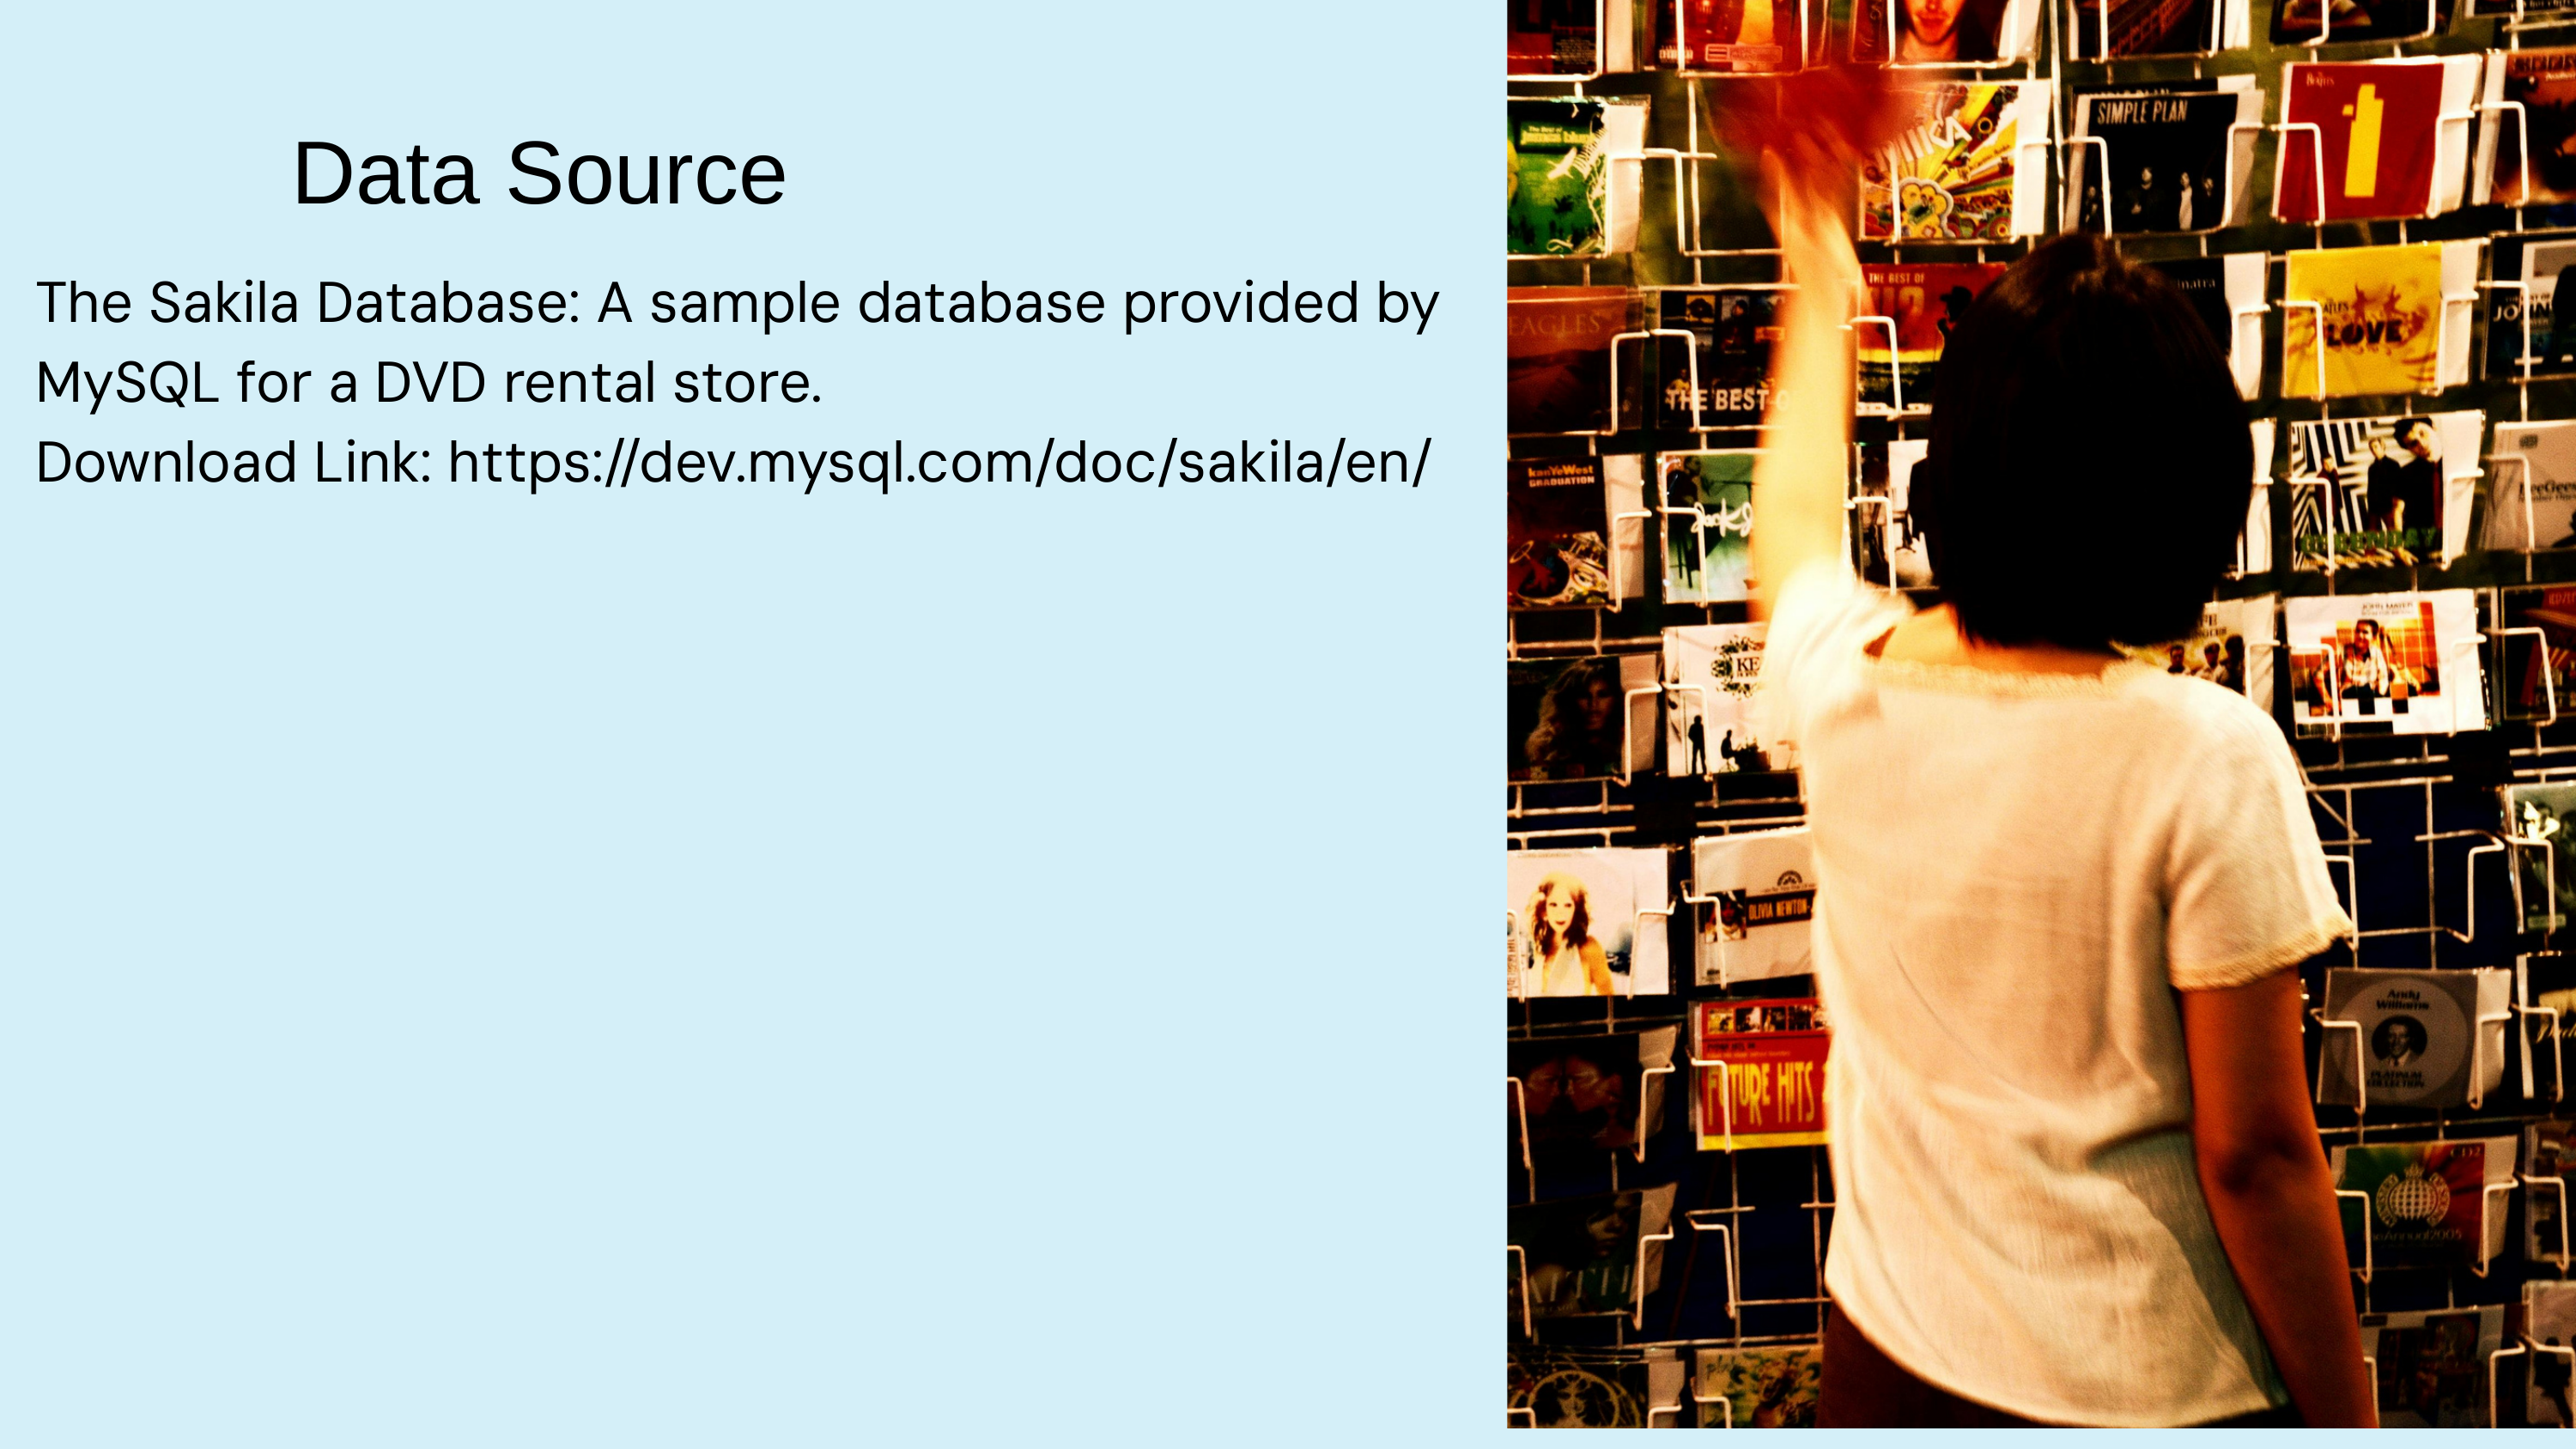

Data Source
The Sakila Database: A sample database provided by MySQL for a DVD rental store.
Download Link: https://dev.mysql.com/doc/sakila/en/